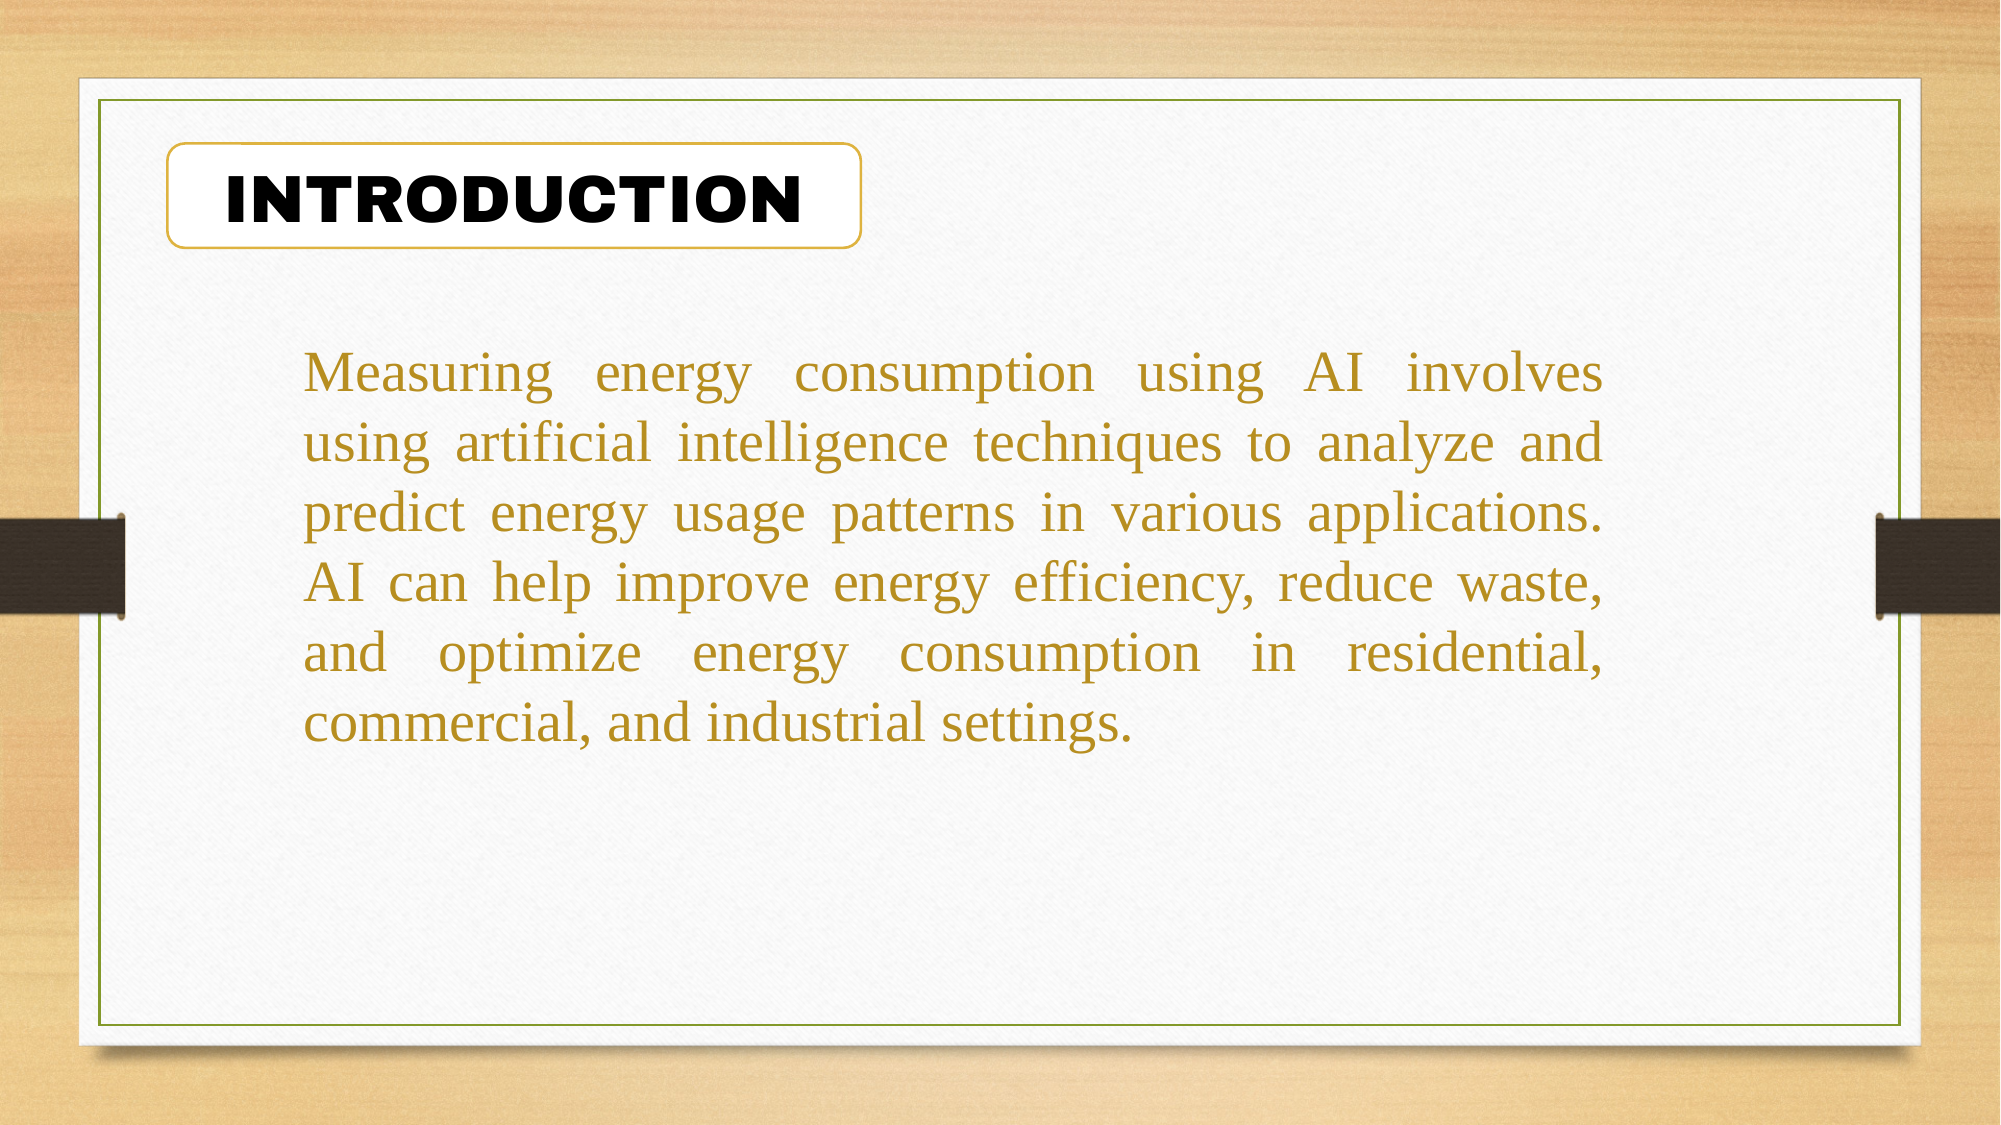

INTRODUCTION
Measuring energy consumption using AI involves using artificial intelligence techniques to analyze and predict energy usage patterns in various applications. AI can help improve energy efficiency, reduce waste, and optimize energy consumption in residential, commercial, and industrial settings.